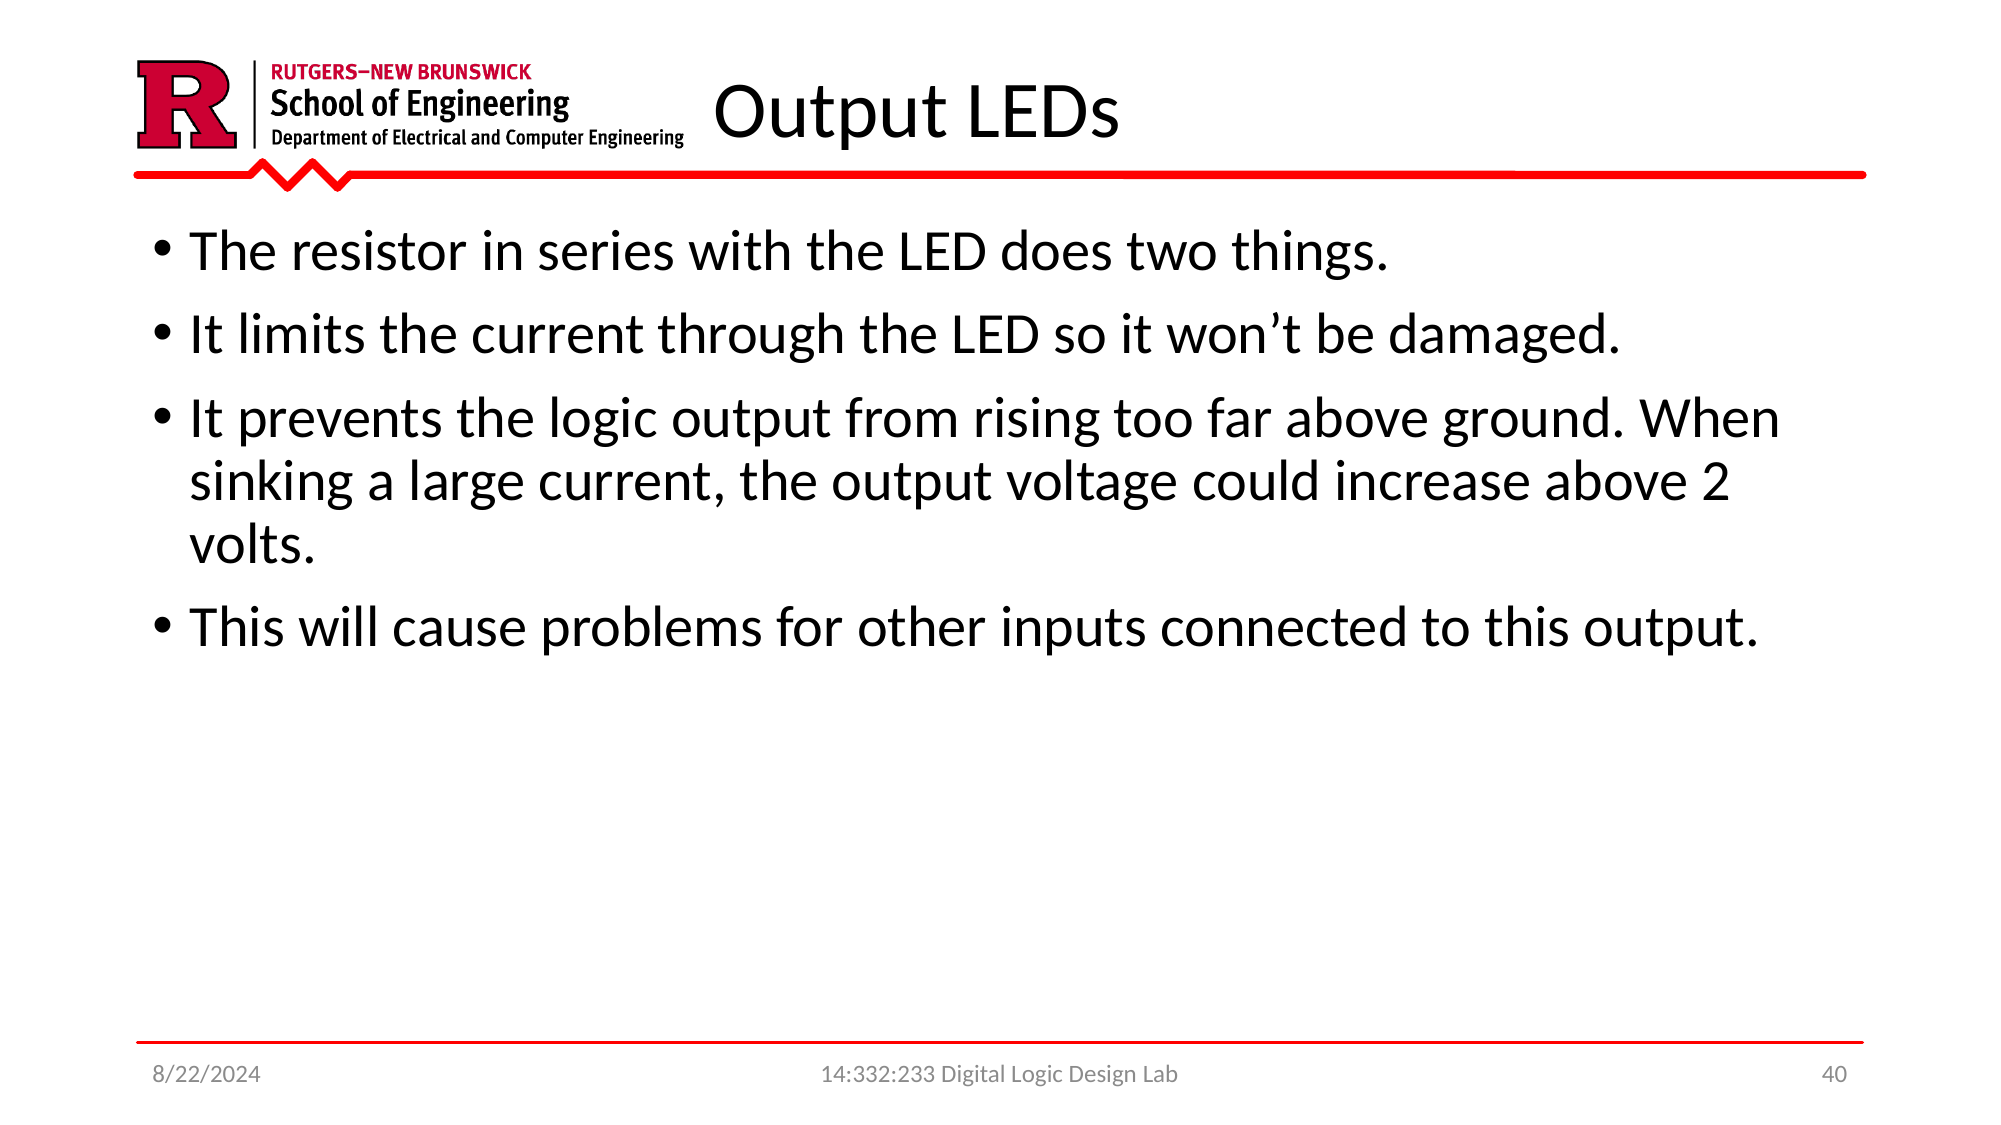

# Output LEDs
The resistor in series with the LED does two things.
It limits the current through the LED so it won’t be damaged.
It prevents the logic output from rising too far above ground. When sinking a large current, the output voltage could increase above 2 volts.
This will cause problems for other inputs connected to this output.
8/22/2024
14:332:233 Digital Logic Design Lab
40